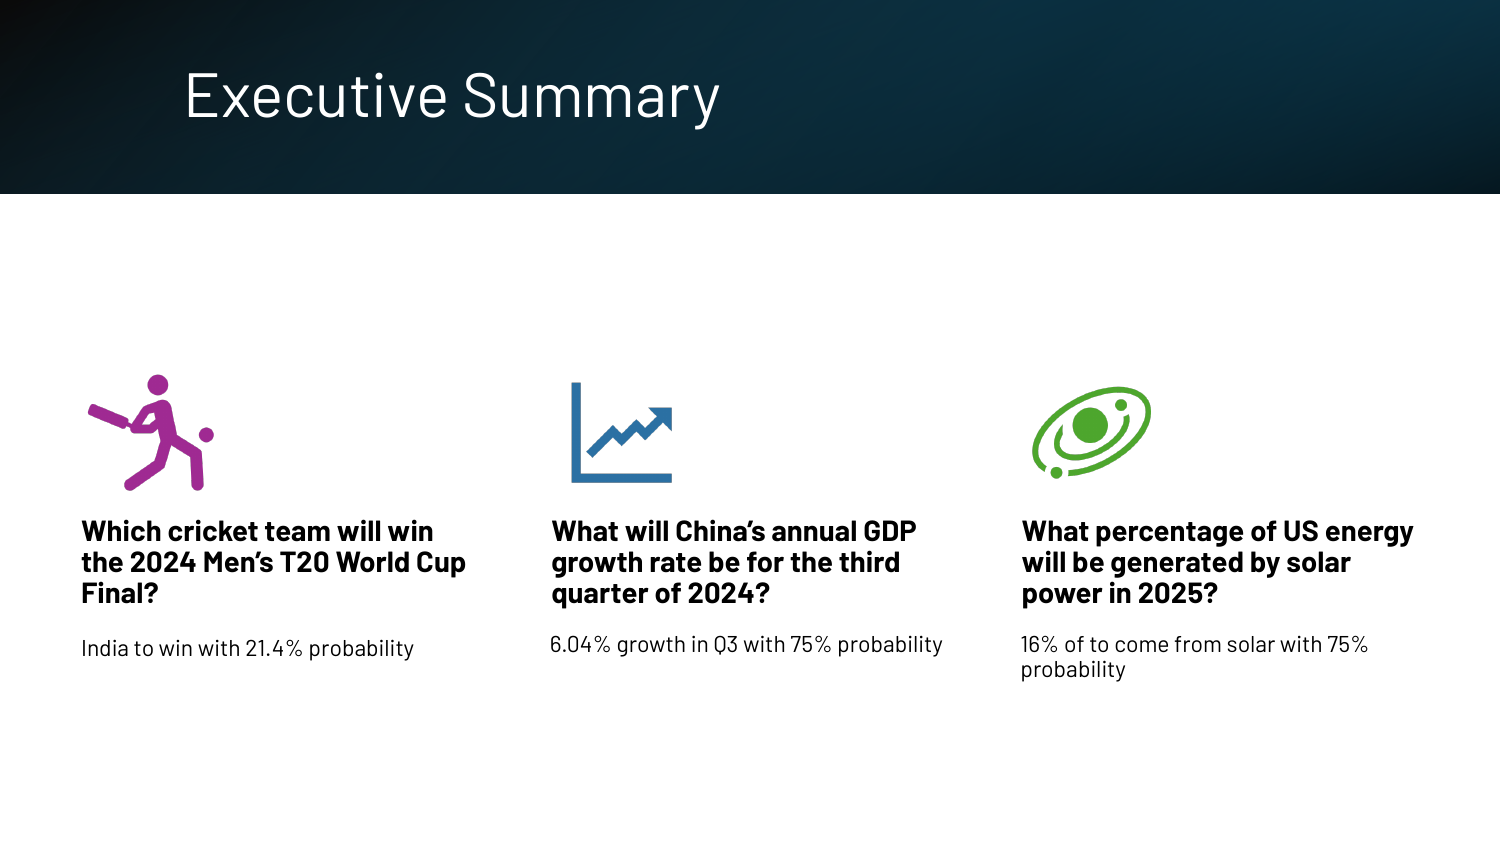

# Executive Summary
Which cricket team will win the 2024 Men’s T20 World Cup Final?
India to win with 21.4% probability
What will China’s annual GDP growth rate be for the third quarter of 2024?
6.04% growth in Q3 with 75% probability
What percentage of US energy will be generated by solar power in 2025?
16% of to come from solar with 75% probability